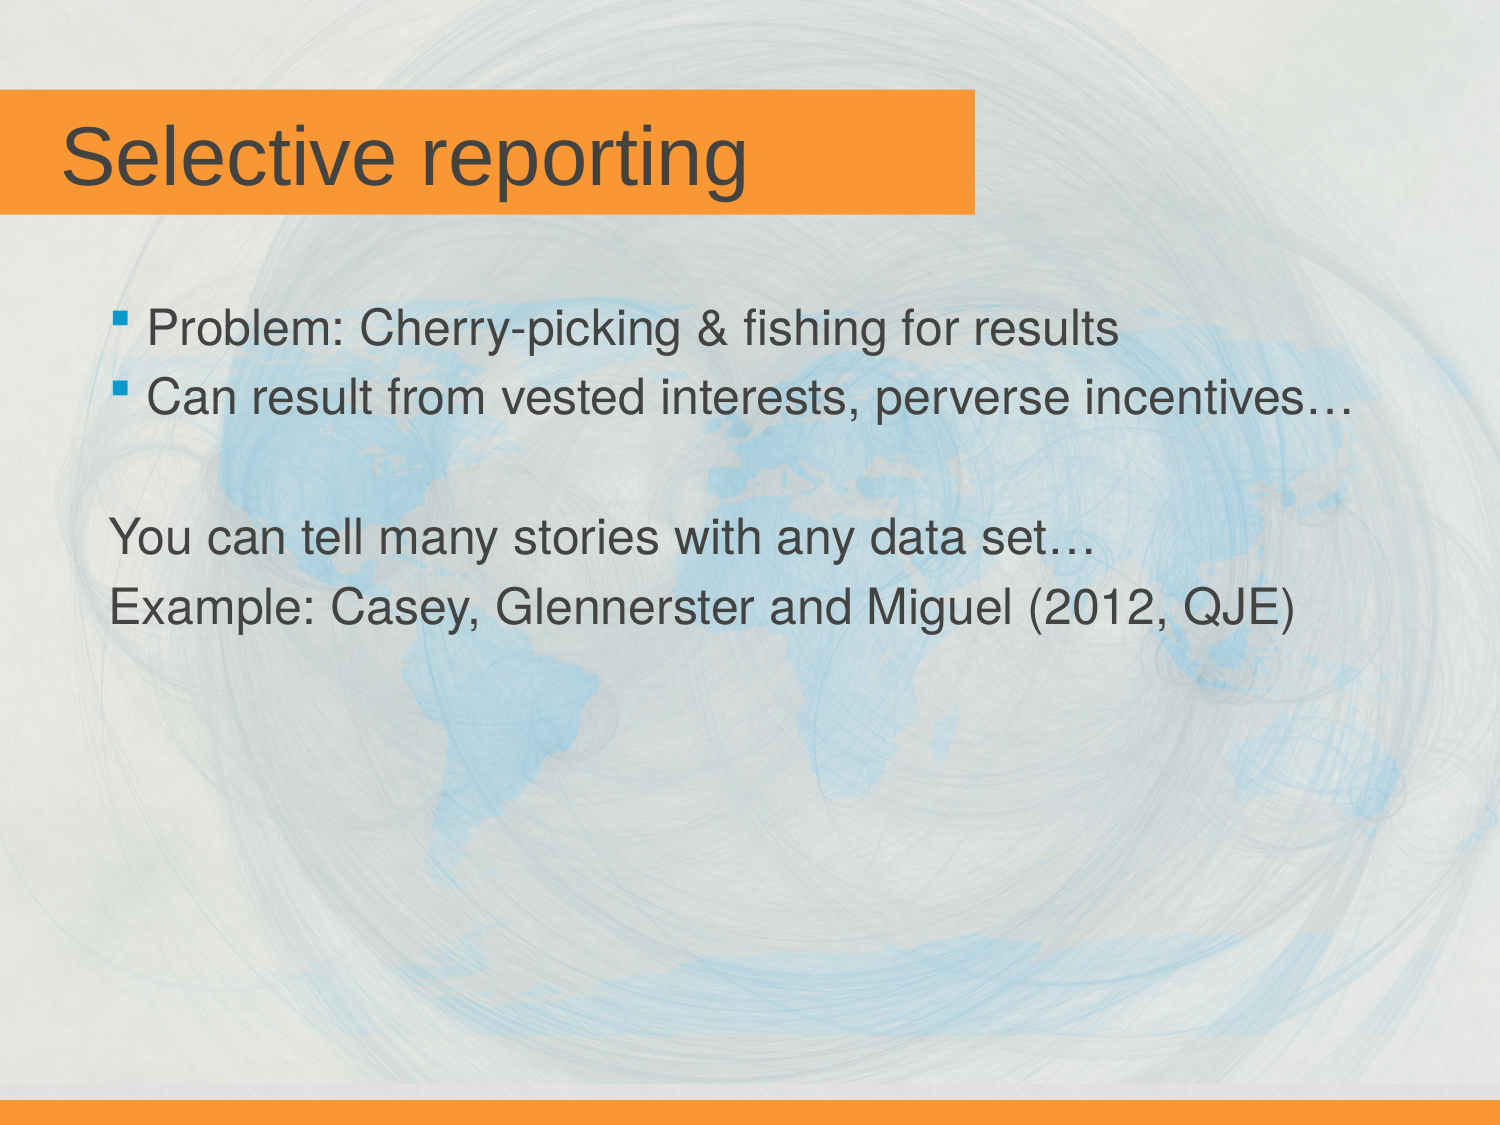

# Selective reporting
Problem: Cherry-picking & fishing for results
Can result from vested interests, perverse incentives…

You can tell many stories with any data set…
Example: Casey, Glennerster and Miguel (2012, QJE)